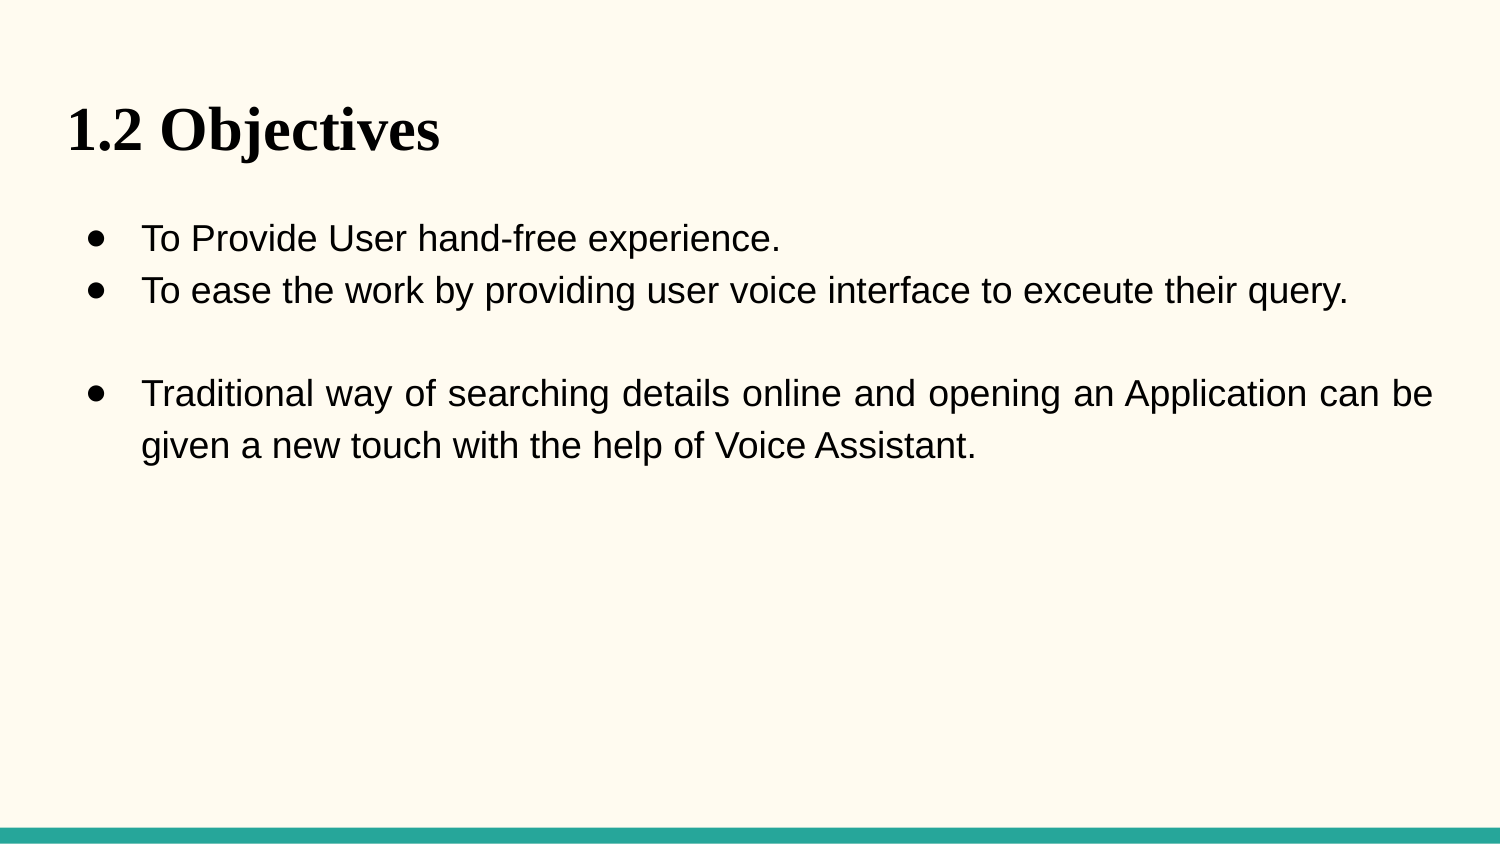

# 1.2 Objectives
To Provide User hand-free experience.
To ease the work by providing user voice interface to exceute their query.
Traditional way of searching details online and opening an Application can be given a new touch with the help of Voice Assistant.